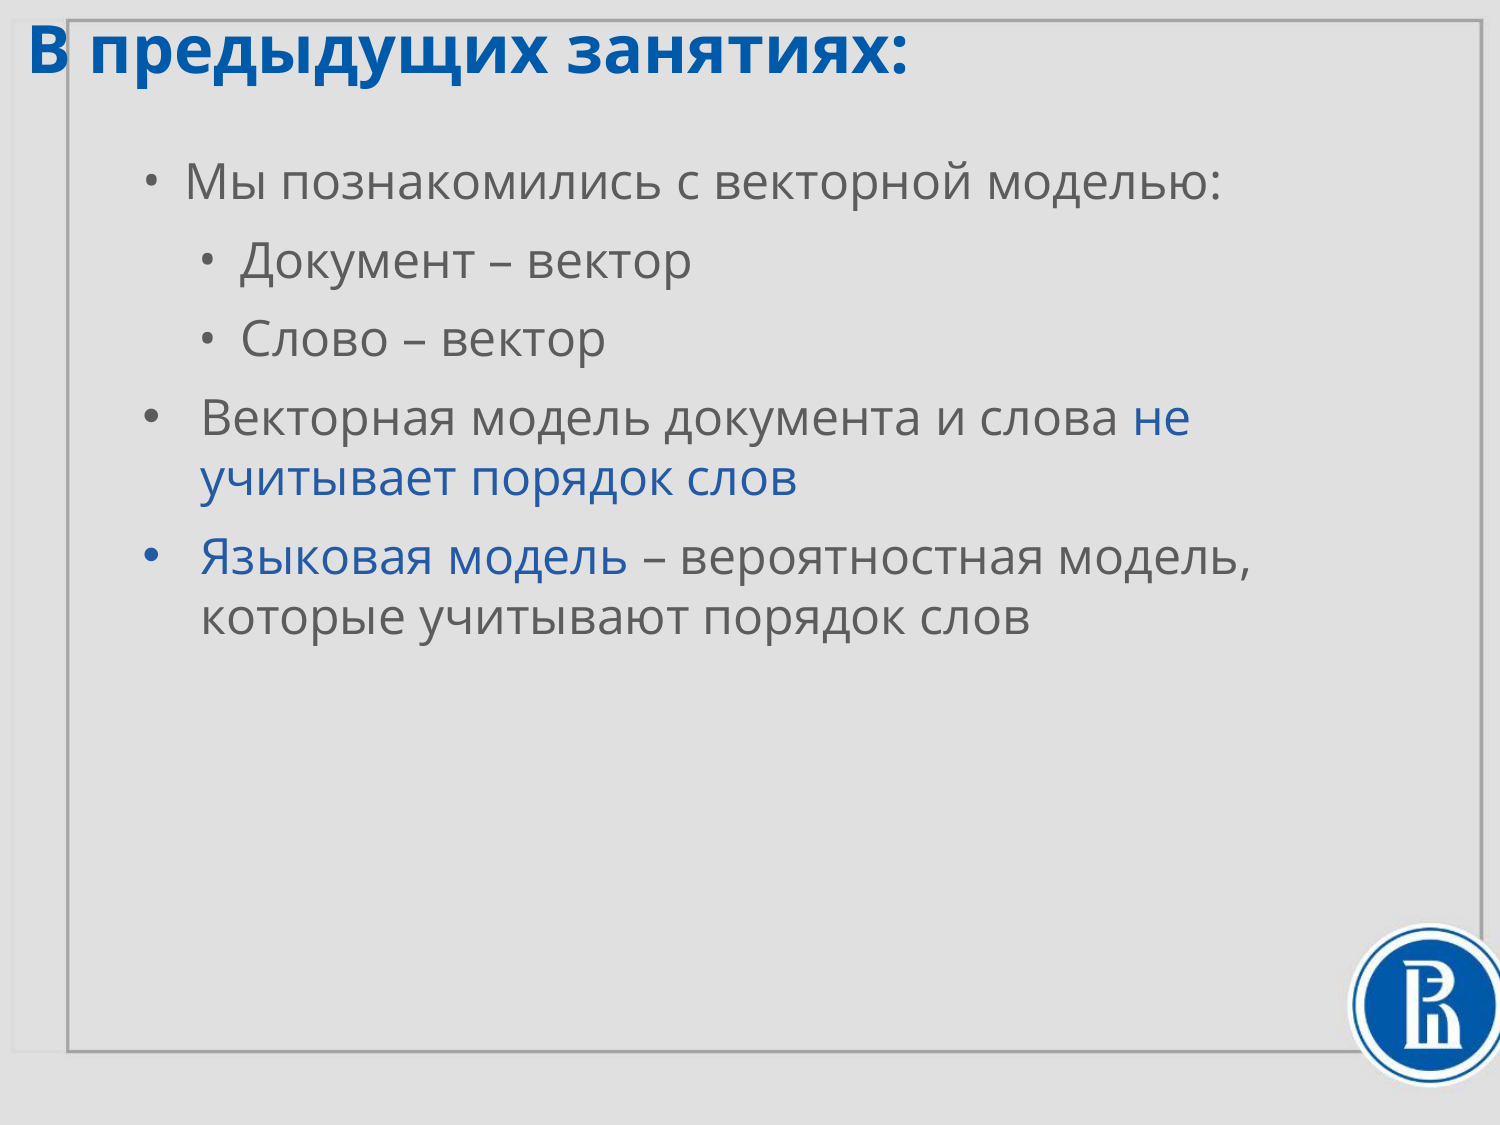

В предыдущих занятиях:
Мы познакомились с векторной моделью:
Документ – вектор
Слово – вектор
Векторная модель документа и слова не учитывает порядок слов
Языковая модель – вероятностная модель, которые учитывают порядок слов